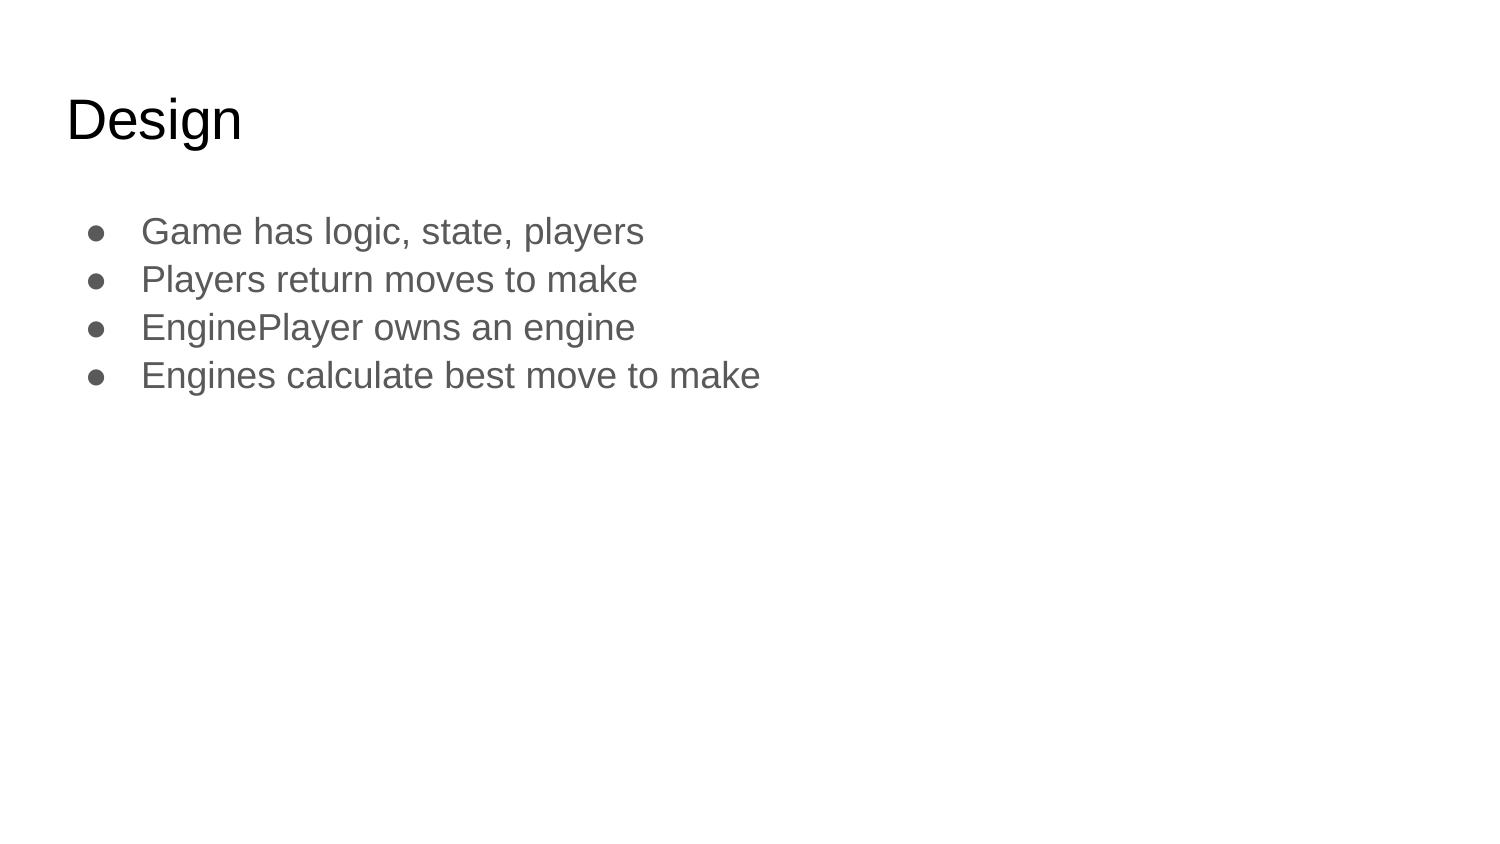

# Design
Game has logic, state, players
Players return moves to make
EnginePlayer owns an engine
Engines calculate best move to make